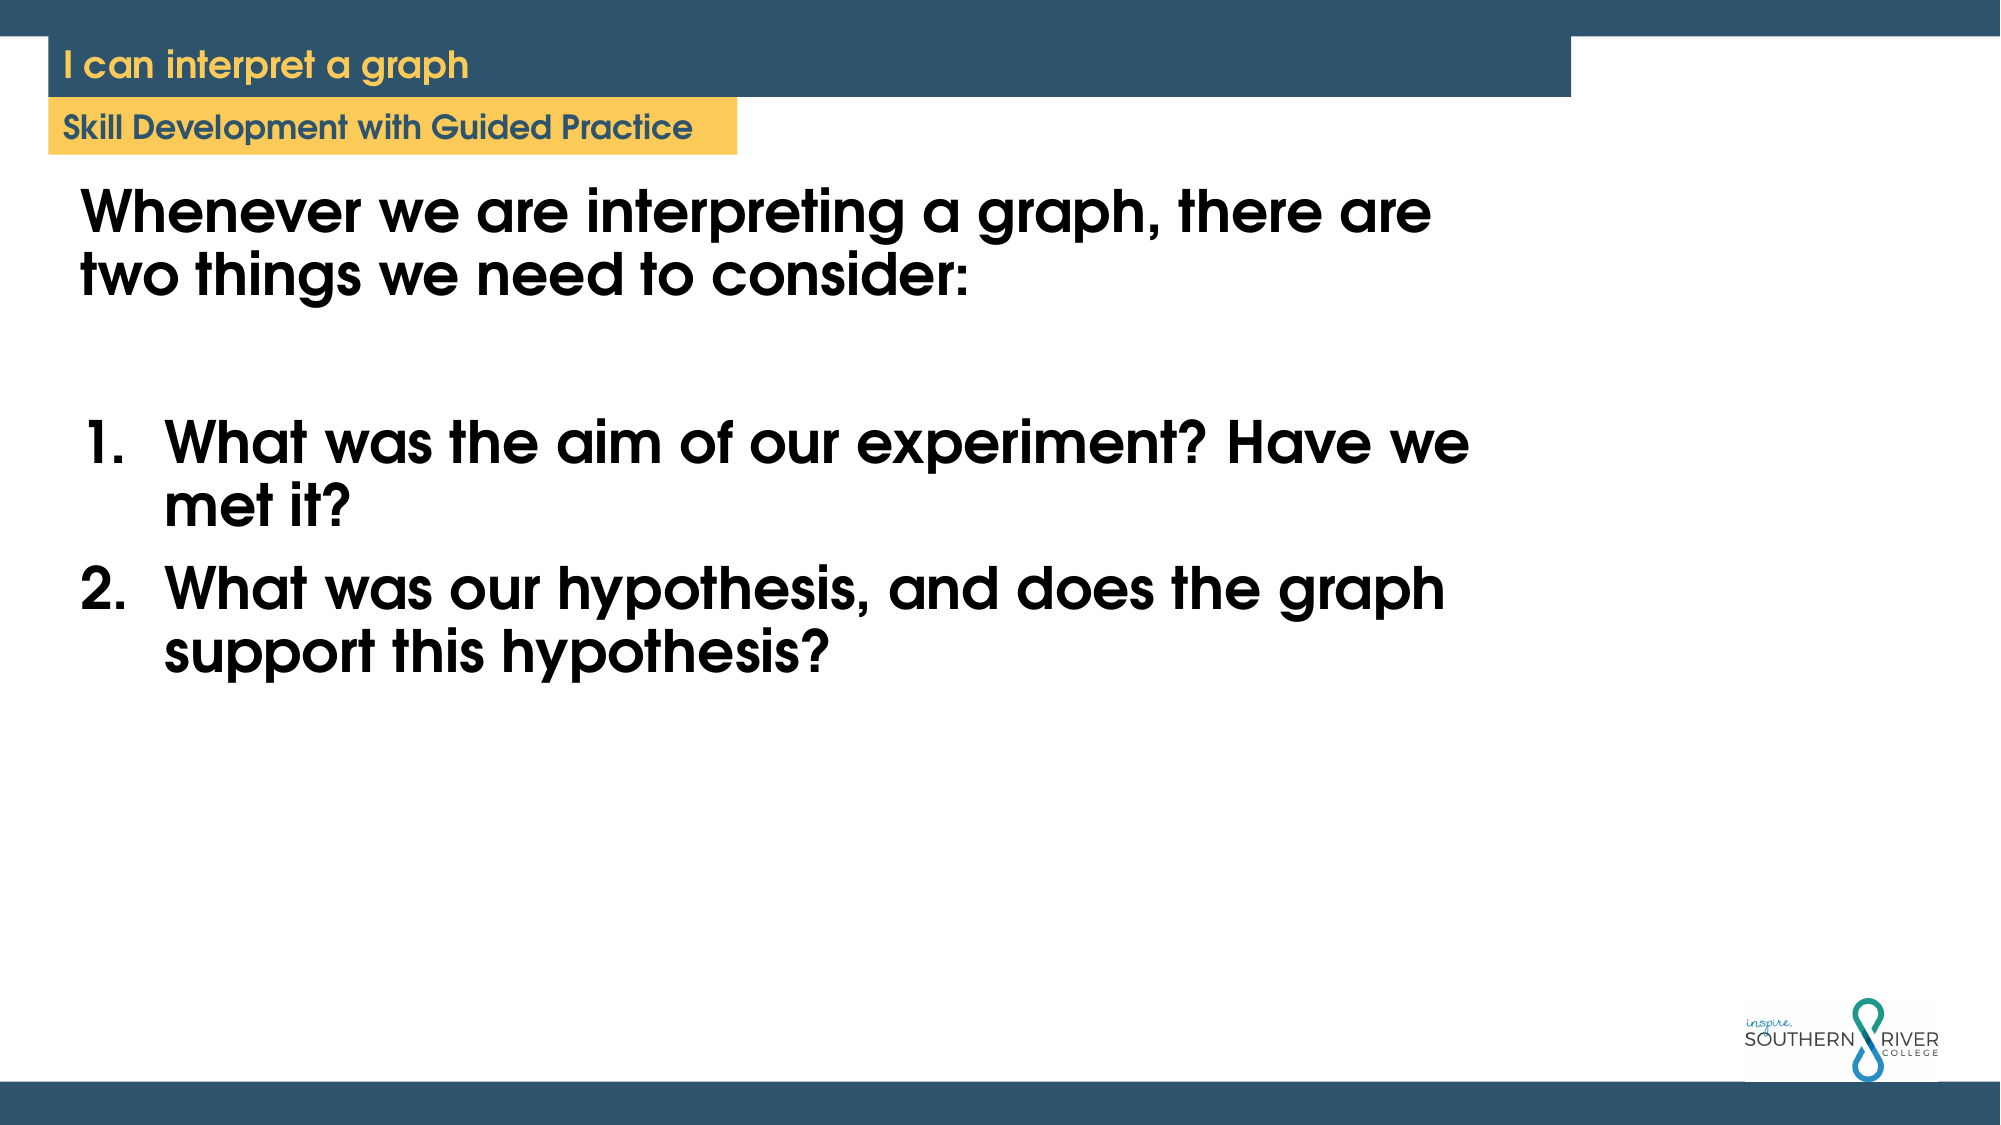

I can interpret a graph
Whenever we are interpreting a graph, there are two things we need to consider:

What was the aim of our experiment? Have we met it?
What was our hypothesis, and does the graph support this hypothesis?